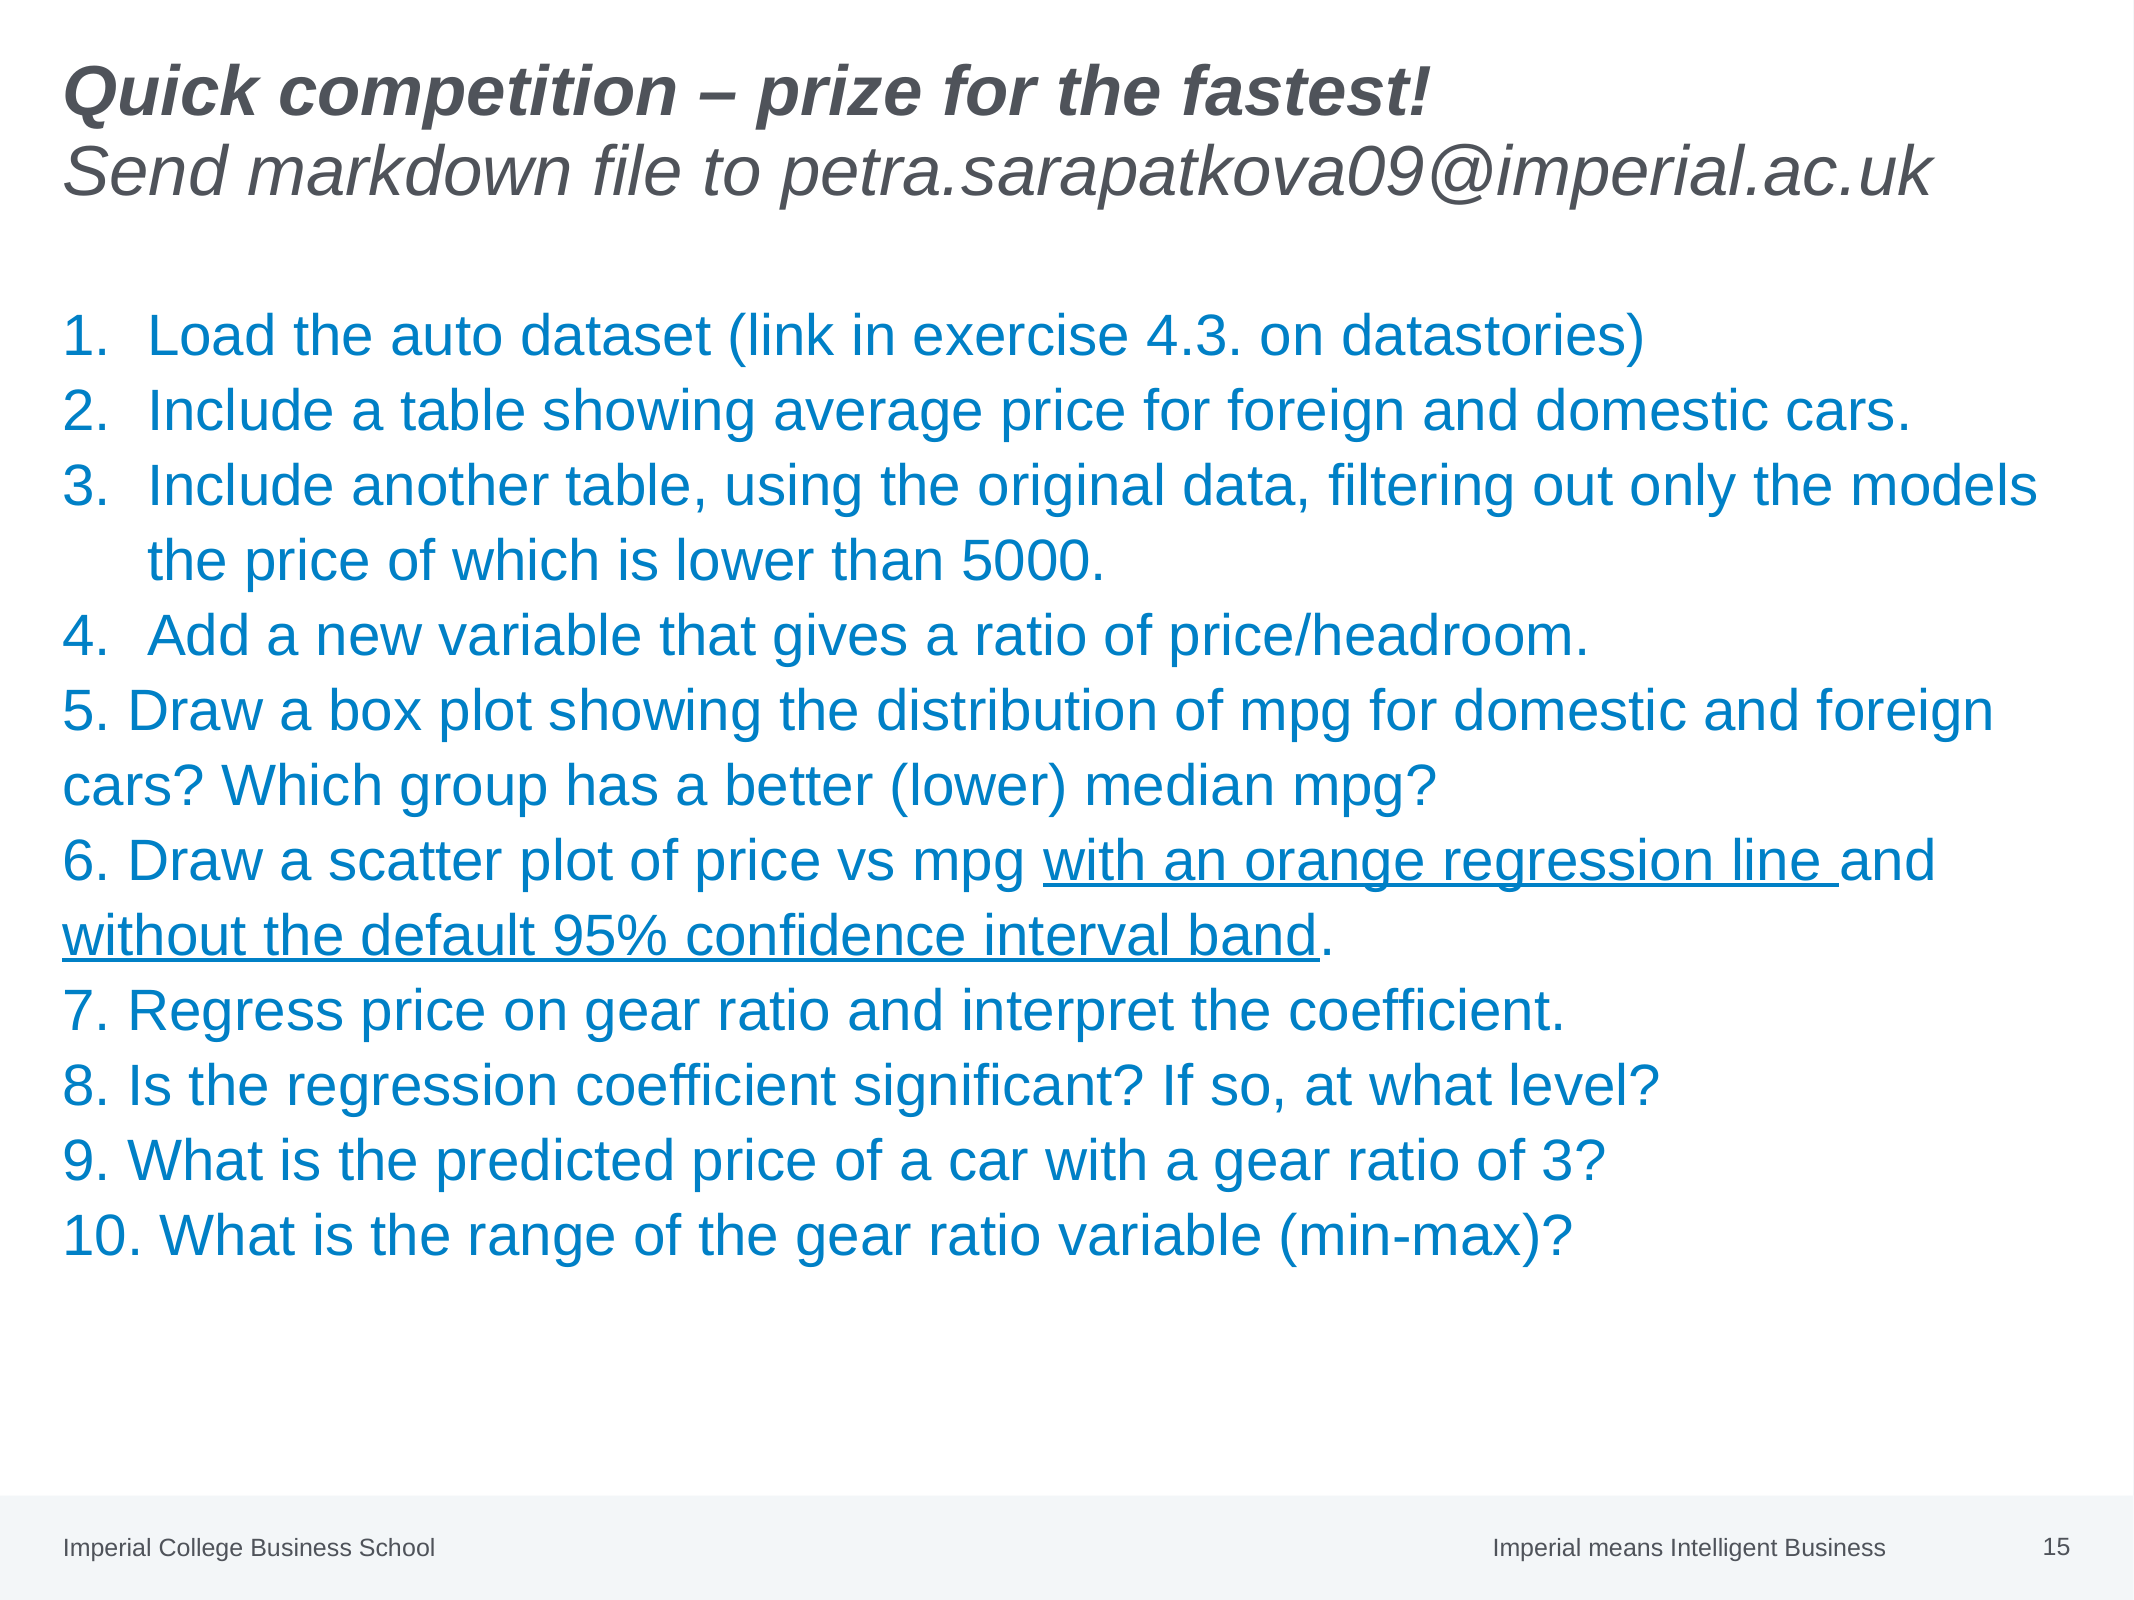

# Quick competition – prize for the fastest! Send markdown file to petra.sarapatkova09@imperial.ac.uk
Load the auto dataset (link in exercise 4.3. on datastories)
Include a table showing average price for foreign and domestic cars.
Include another table, using the original data, filtering out only the models the price of which is lower than 5000.
Add a new variable that gives a ratio of price/headroom.
5. Draw a box plot showing the distribution of mpg for domestic and foreign cars? Which group has a better (lower) median mpg?
6. Draw a scatter plot of price vs mpg with an orange regression line and without the default 95% confidence interval band.
7. Regress price on gear ratio and interpret the coefficient.
8. Is the regression coefficient significant? If so, at what level?
9. What is the predicted price of a car with a gear ratio of 3?
10. What is the range of the gear ratio variable (min-max)?